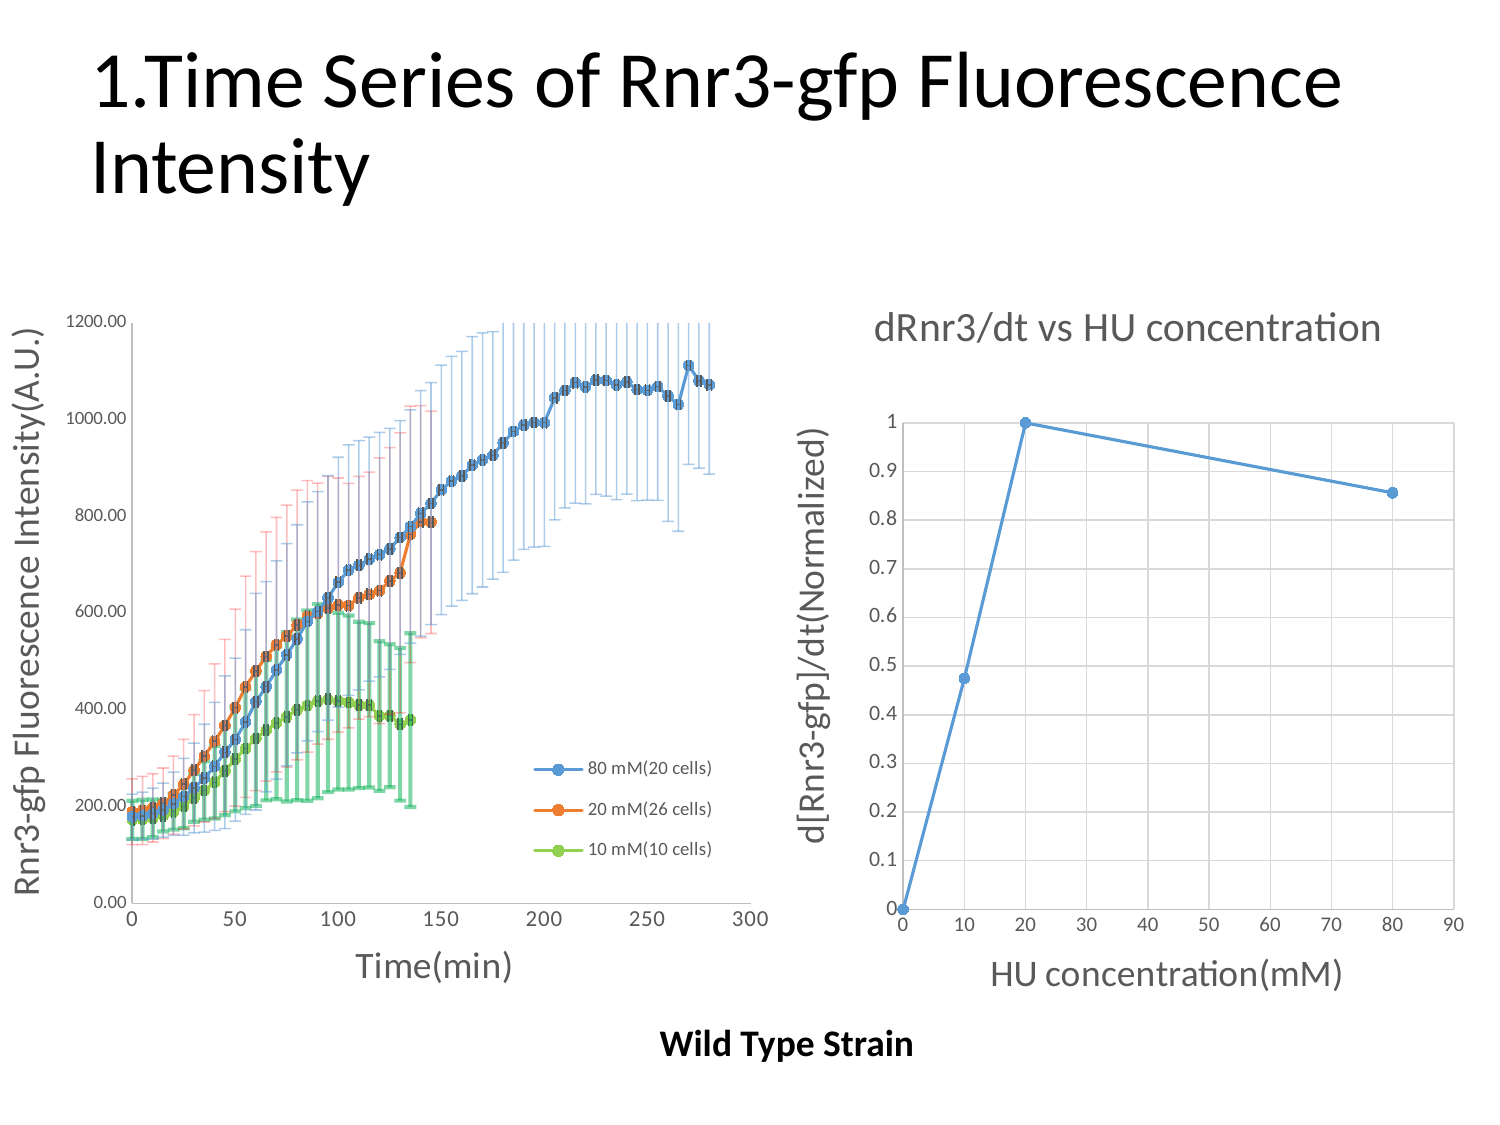

# 1.Time Series of Rnr3-gfp Fluorescence Intensity

### Chart

| Category |  |  |  |
|---|---|---|---|

### Chart: dRnr3/dt vs HU concentration

| Category |  |
|---|---|
Wild Type Strain